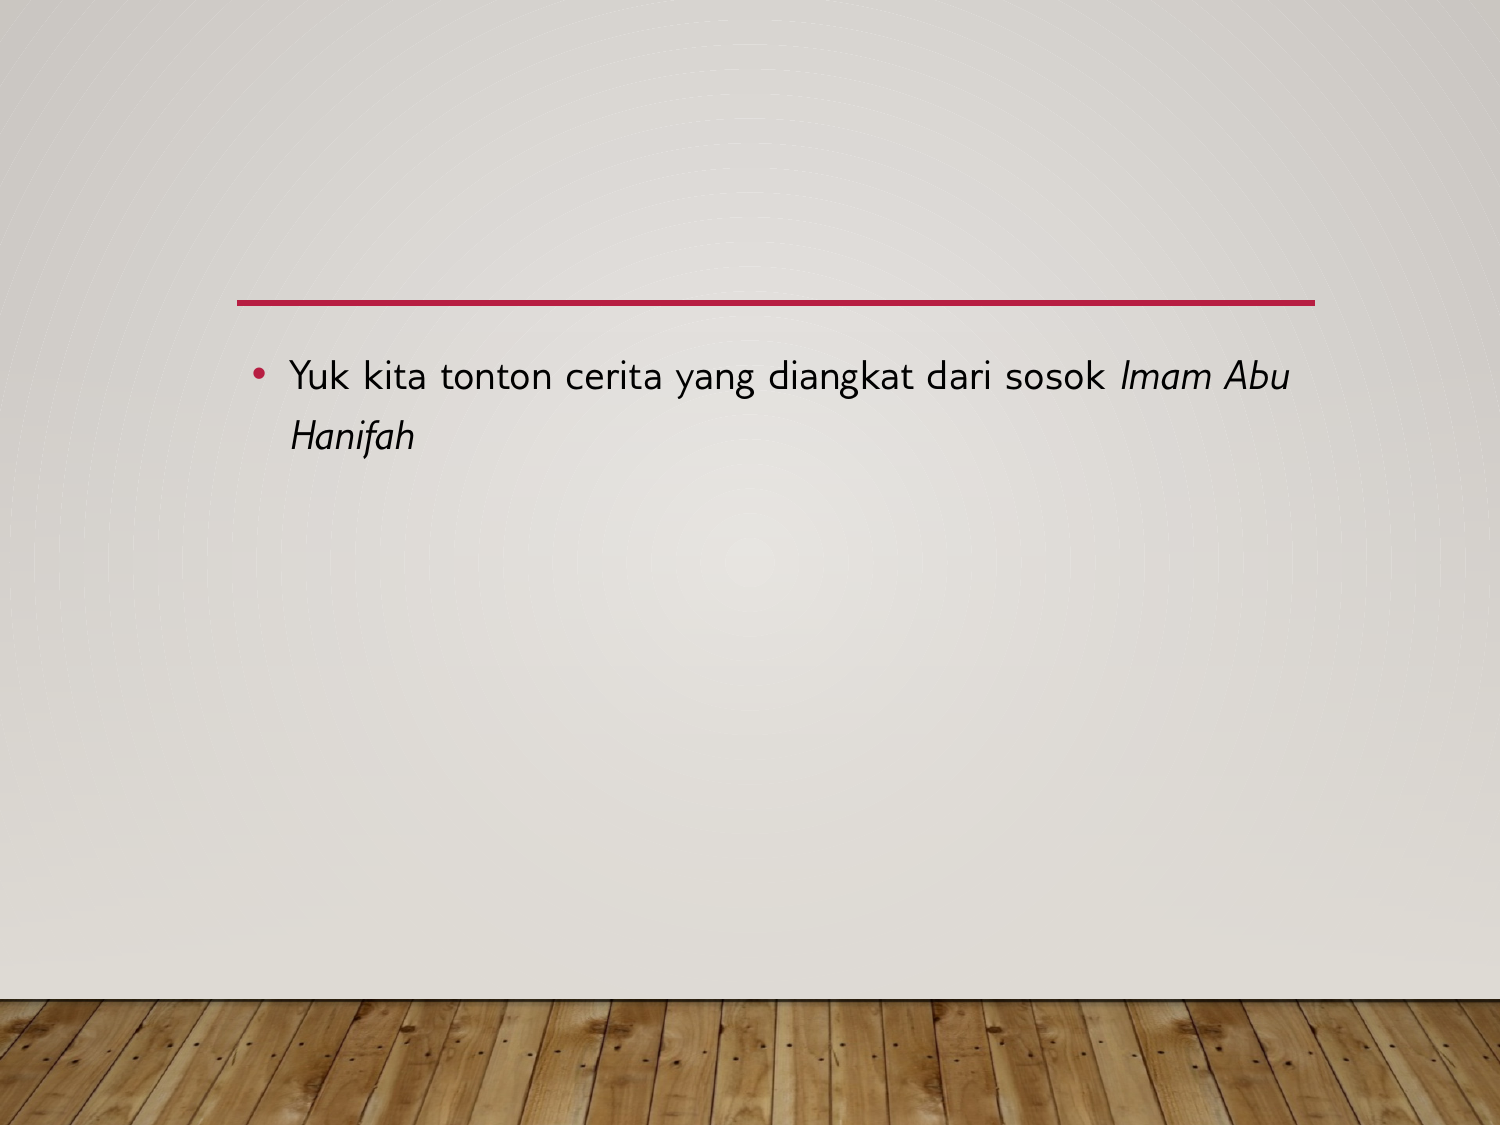

#
Yuk kita tonton cerita yang diangkat dari sosok Imam Abu Hanifah